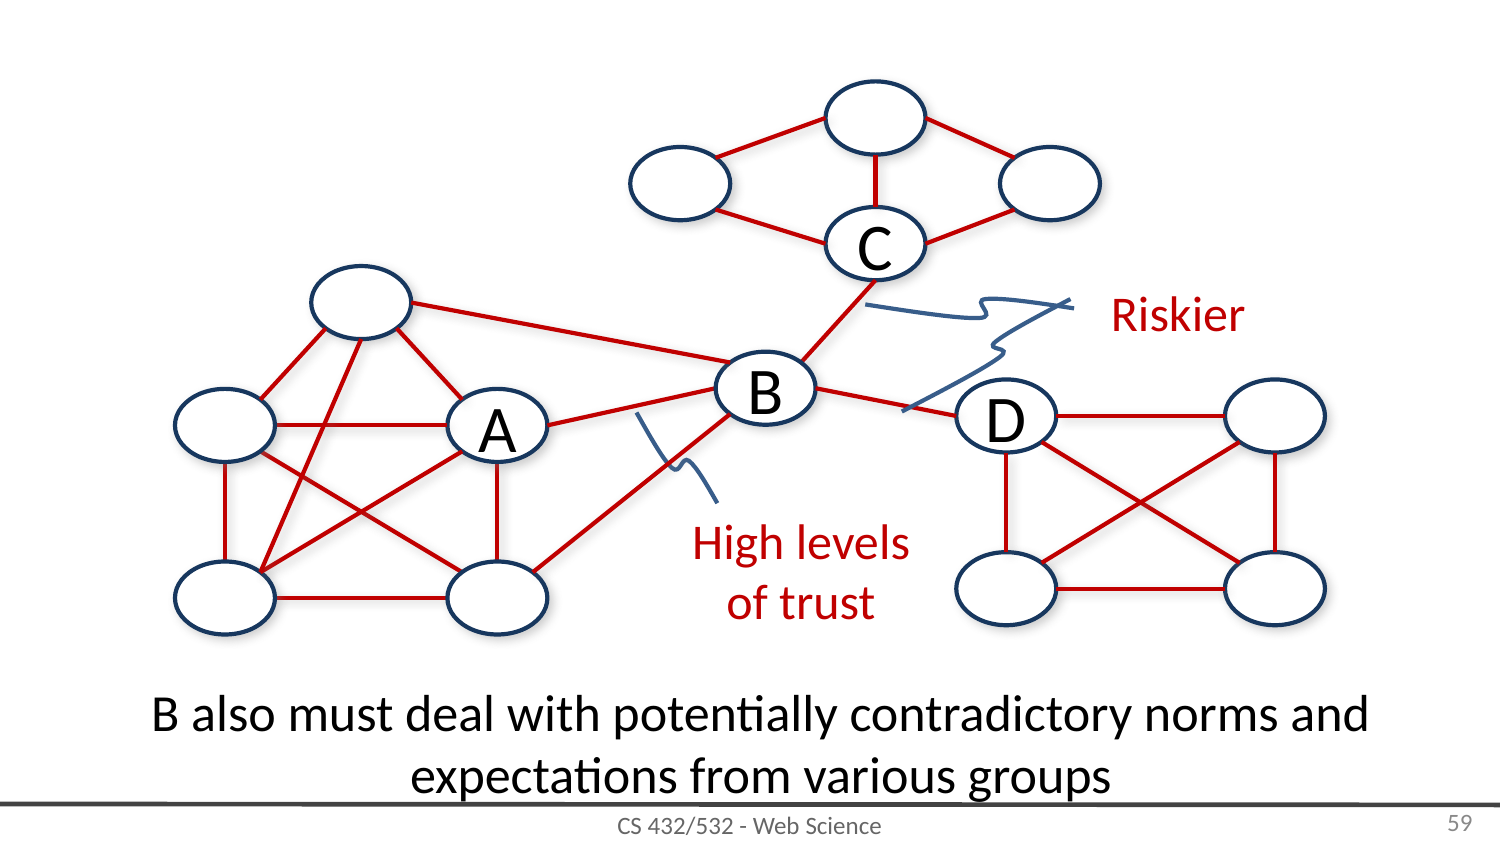

C

Riskier
B
D

A

High levels
of trust

B also must deal with potentially contradictory norms and expectations from various groups
59